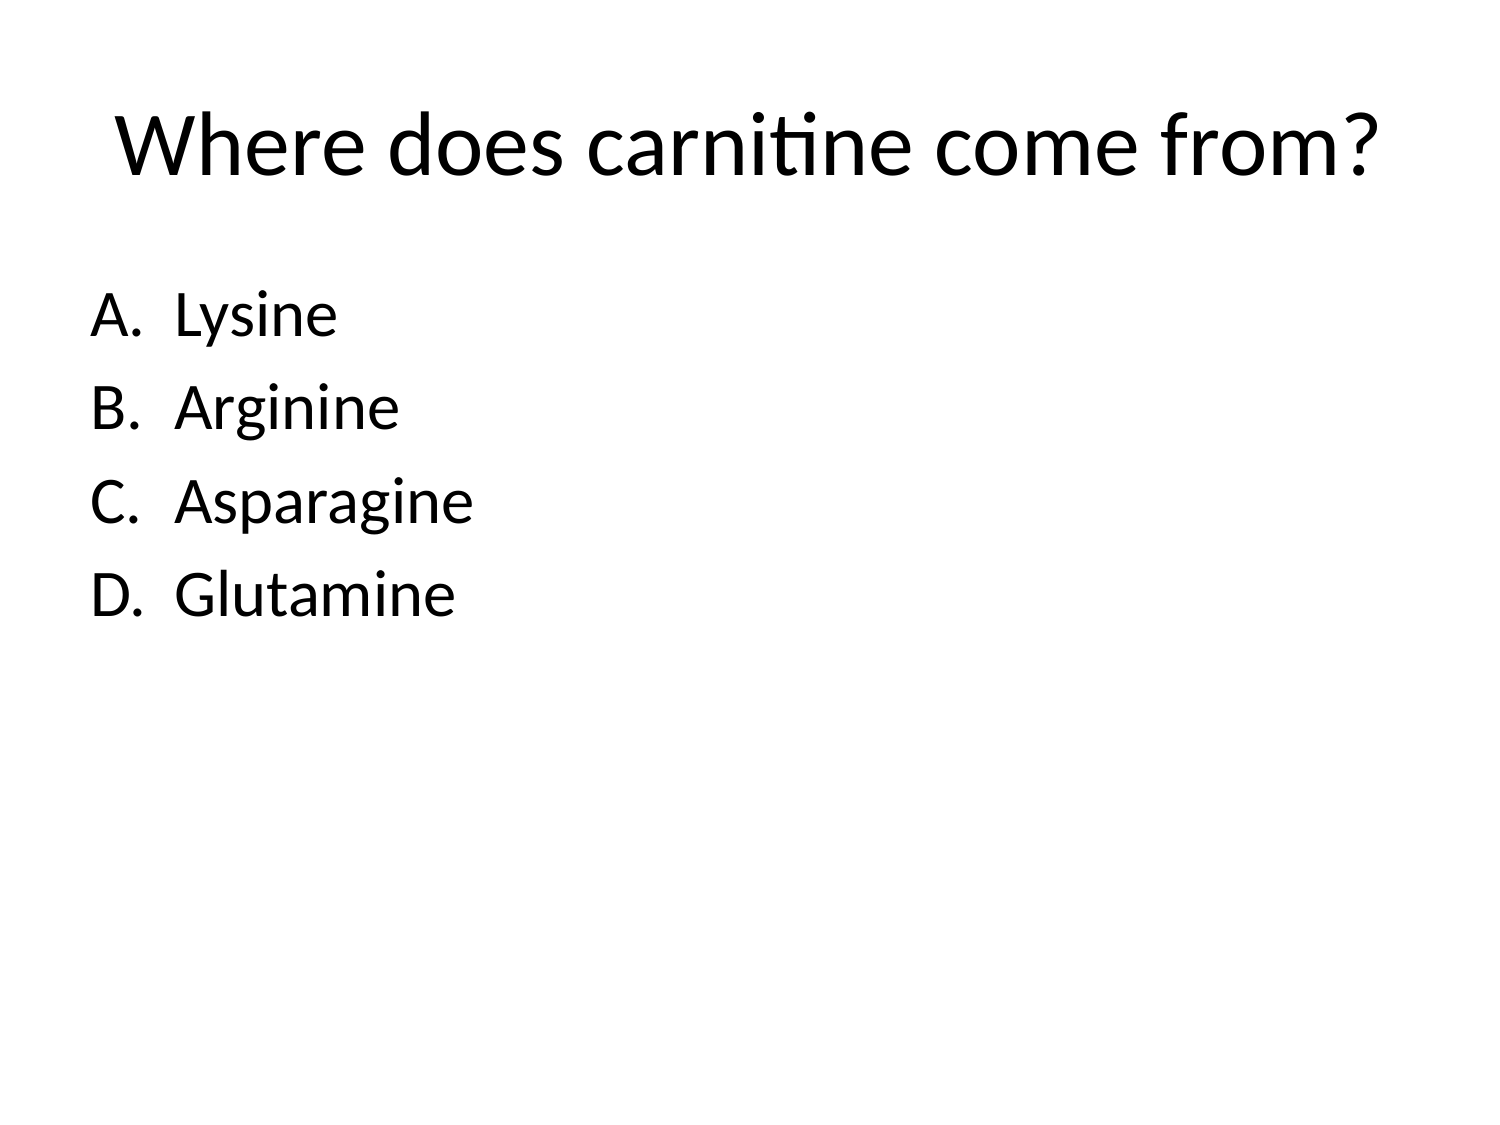

# Where does carnitine come from?
Lysine
Arginine
Asparagine
Glutamine